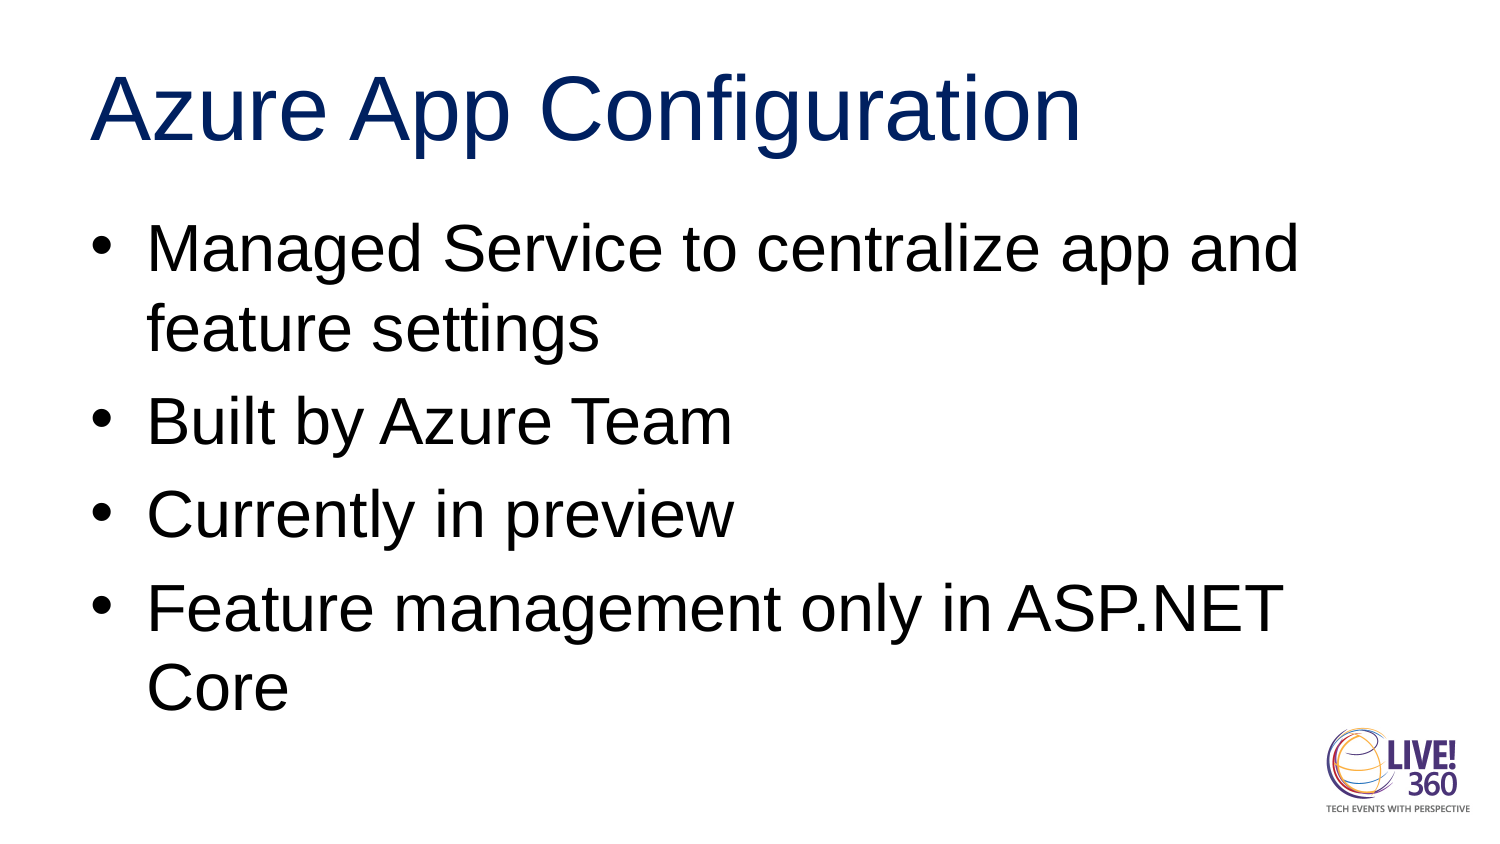

# Azure App Configuration
Managed Service to centralize app and feature settings
Built by Azure Team
Currently in preview
Feature management only in ASP.NET Core